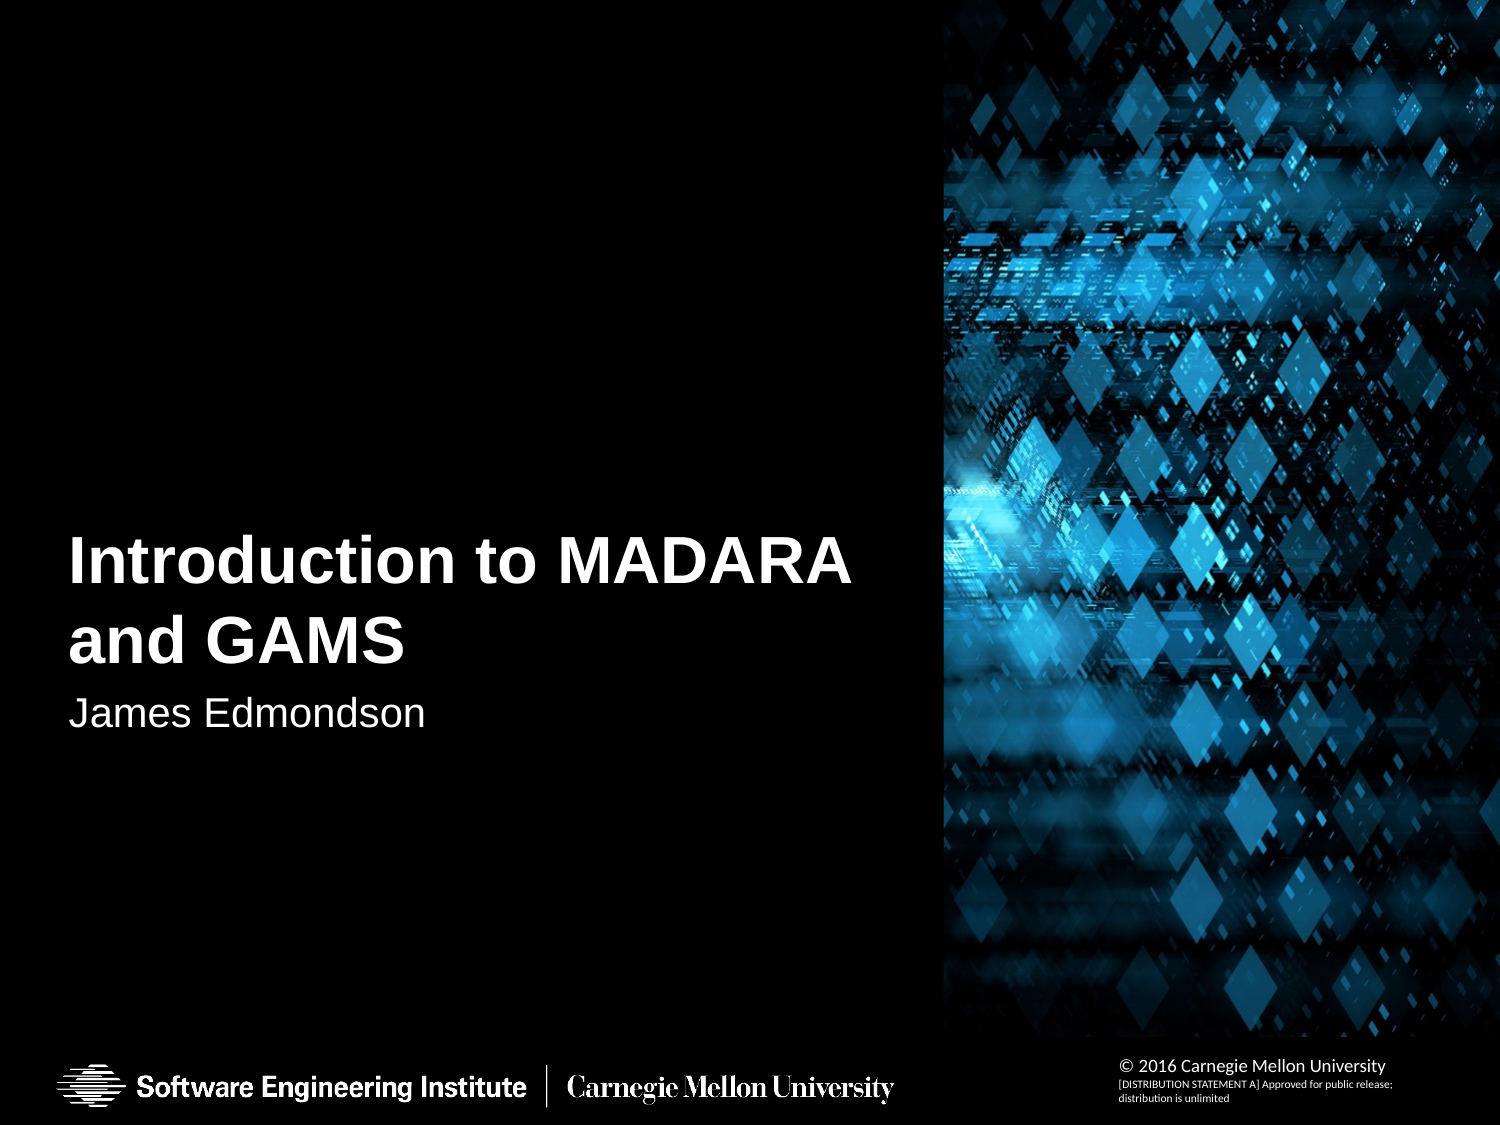

# Introduction to MADARA and GAMS
James Edmondson